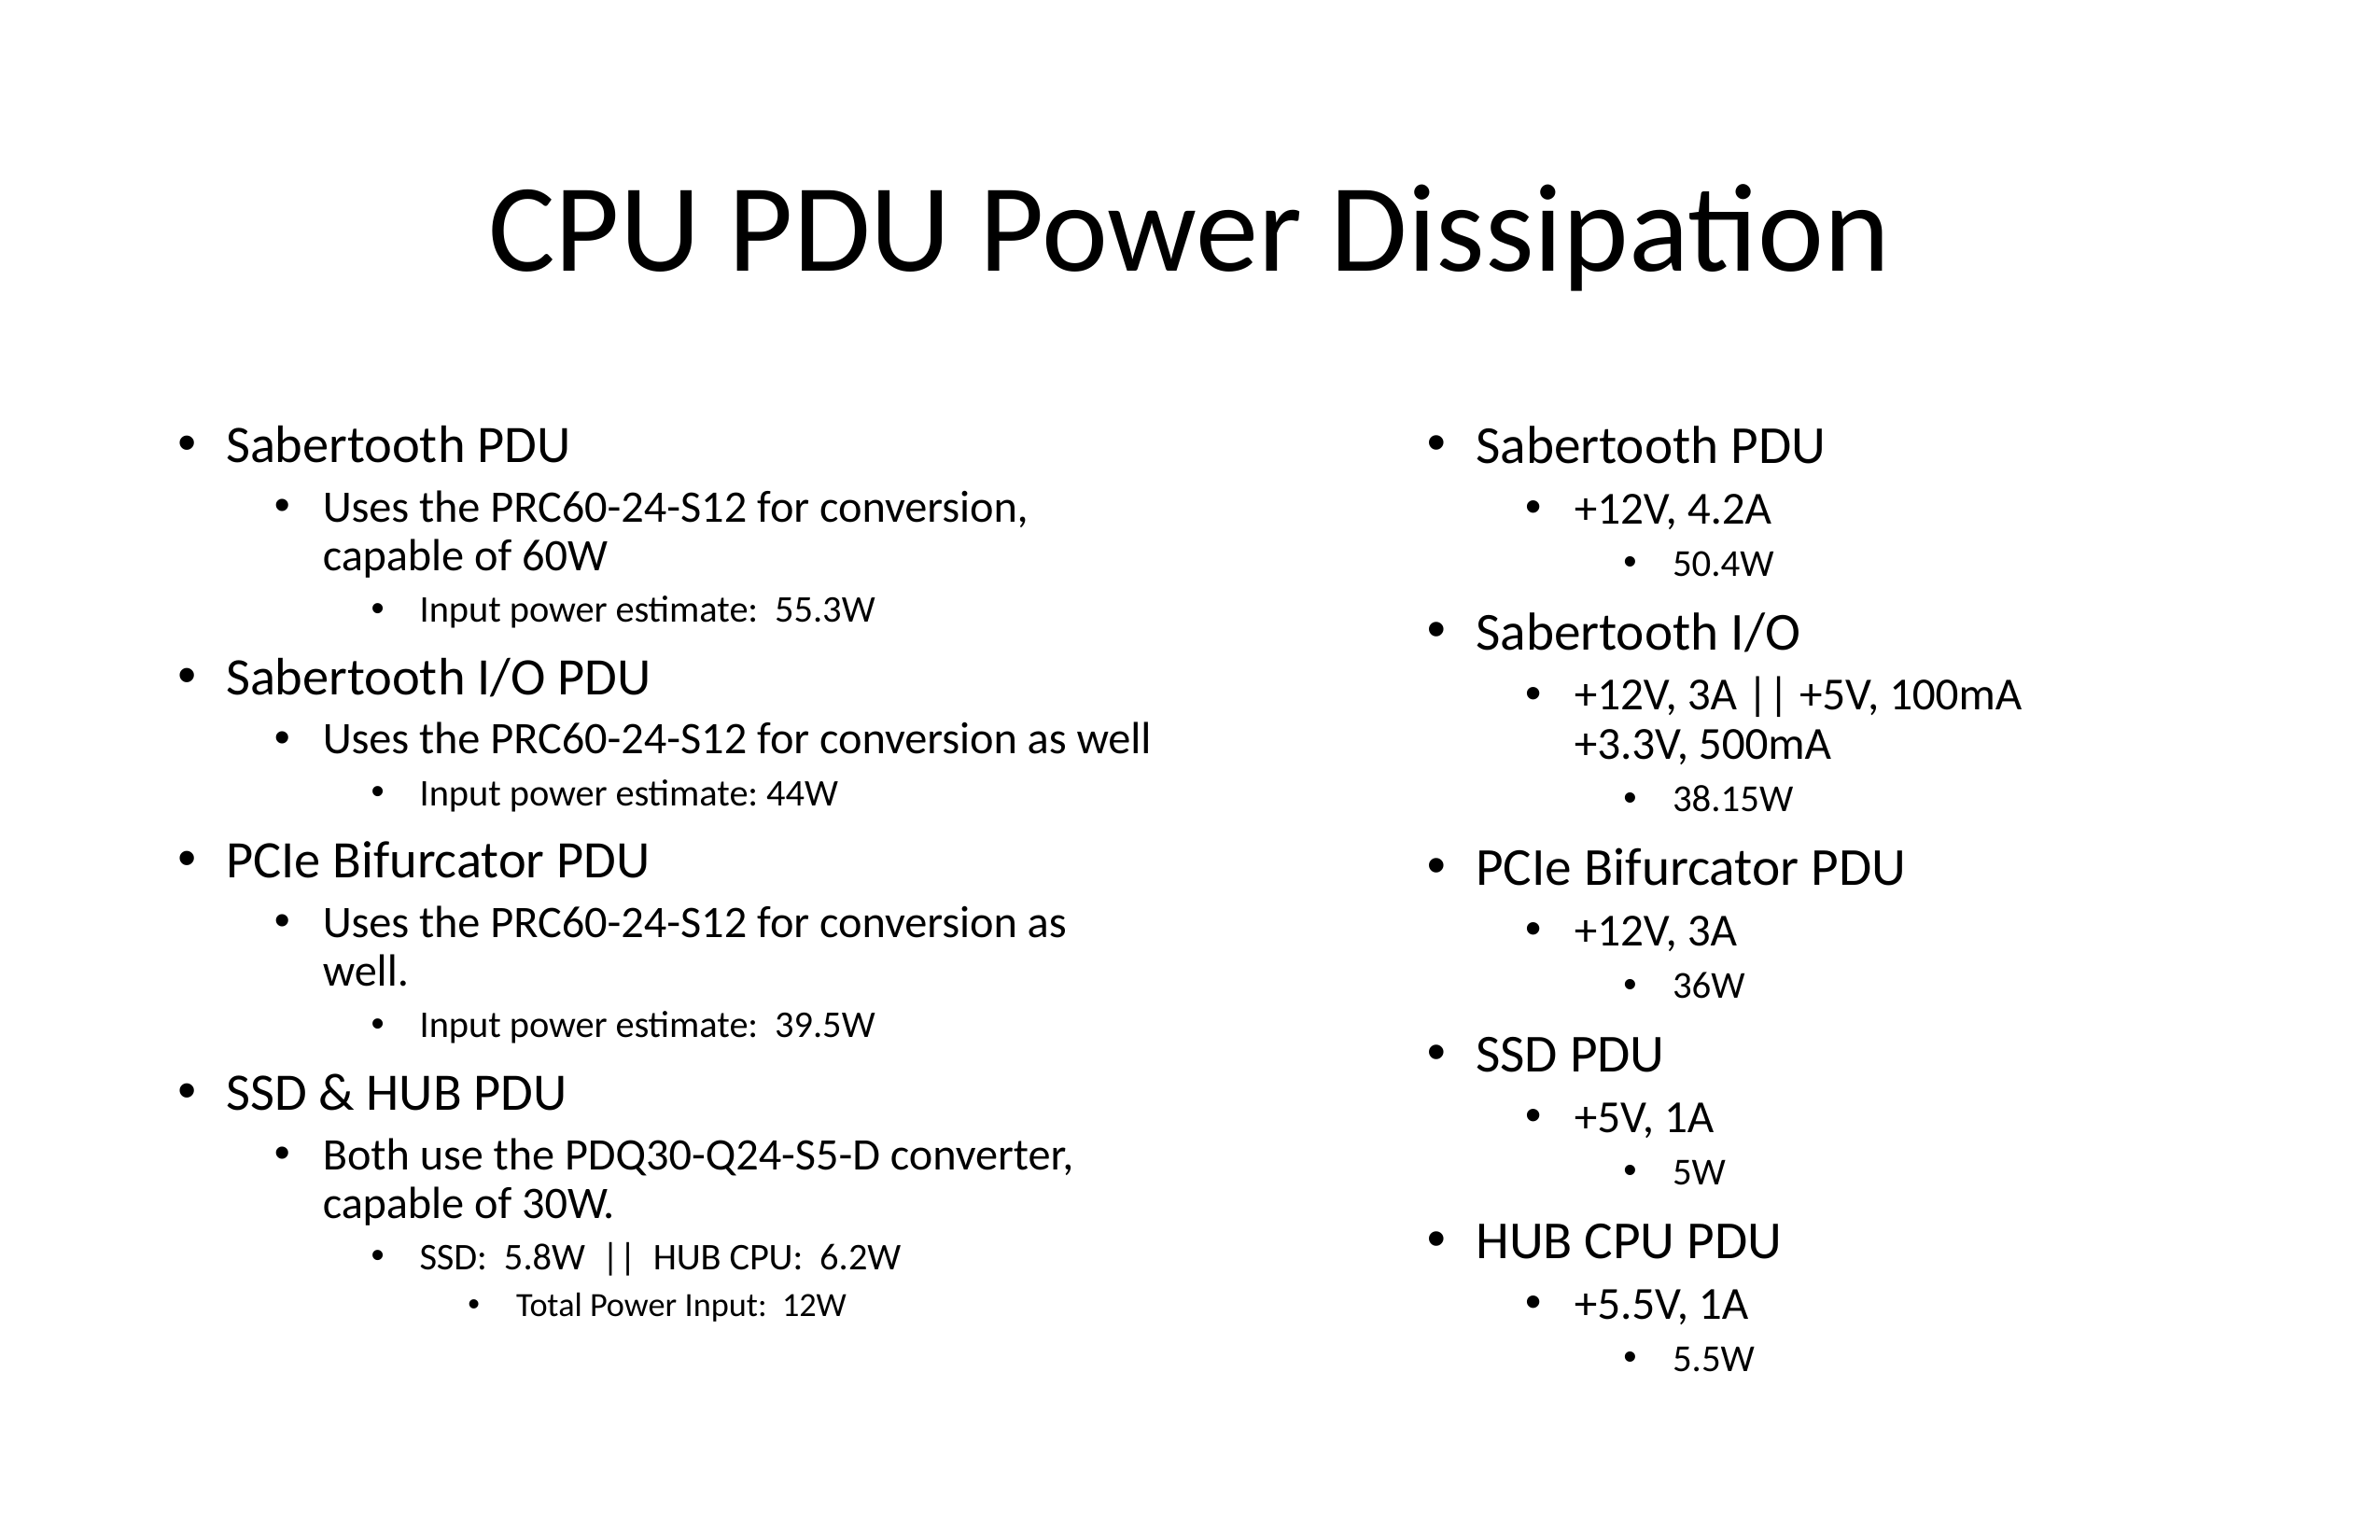

# CPU PDU Power Dissipation
Sabertooth PDU
Uses the PRC60-24-S12 for conversion, capable of 60W
Input power estimate:  55.3W
Sabertooth I/O PDU
Uses the PRC60-24-S12 for conversion as well
Input power estimate: 44W
PCIe Bifurcator PDU
Uses the PRC60-24-S12 for conversion as well.
Input power estimate:  39.5W
SSD & HUB PDU
Both use the PDQ30-Q24-S5-D converter, capable of 30W.
SSD:  5.8W  ||  HUB CPU:  6.2W
Total Power Input:  12W
Sabertooth PDU
+12V, 4.2A
50.4W
Sabertooth I/O
+12V, 3A || +5V, 100mA
+3.3V, 500mA
38.15W
PCIe Bifurcator PDU
+12V, 3A
36W
SSD PDU
+5V, 1A
5W
HUB CPU PDU
+5.5V, 1A
5.5W